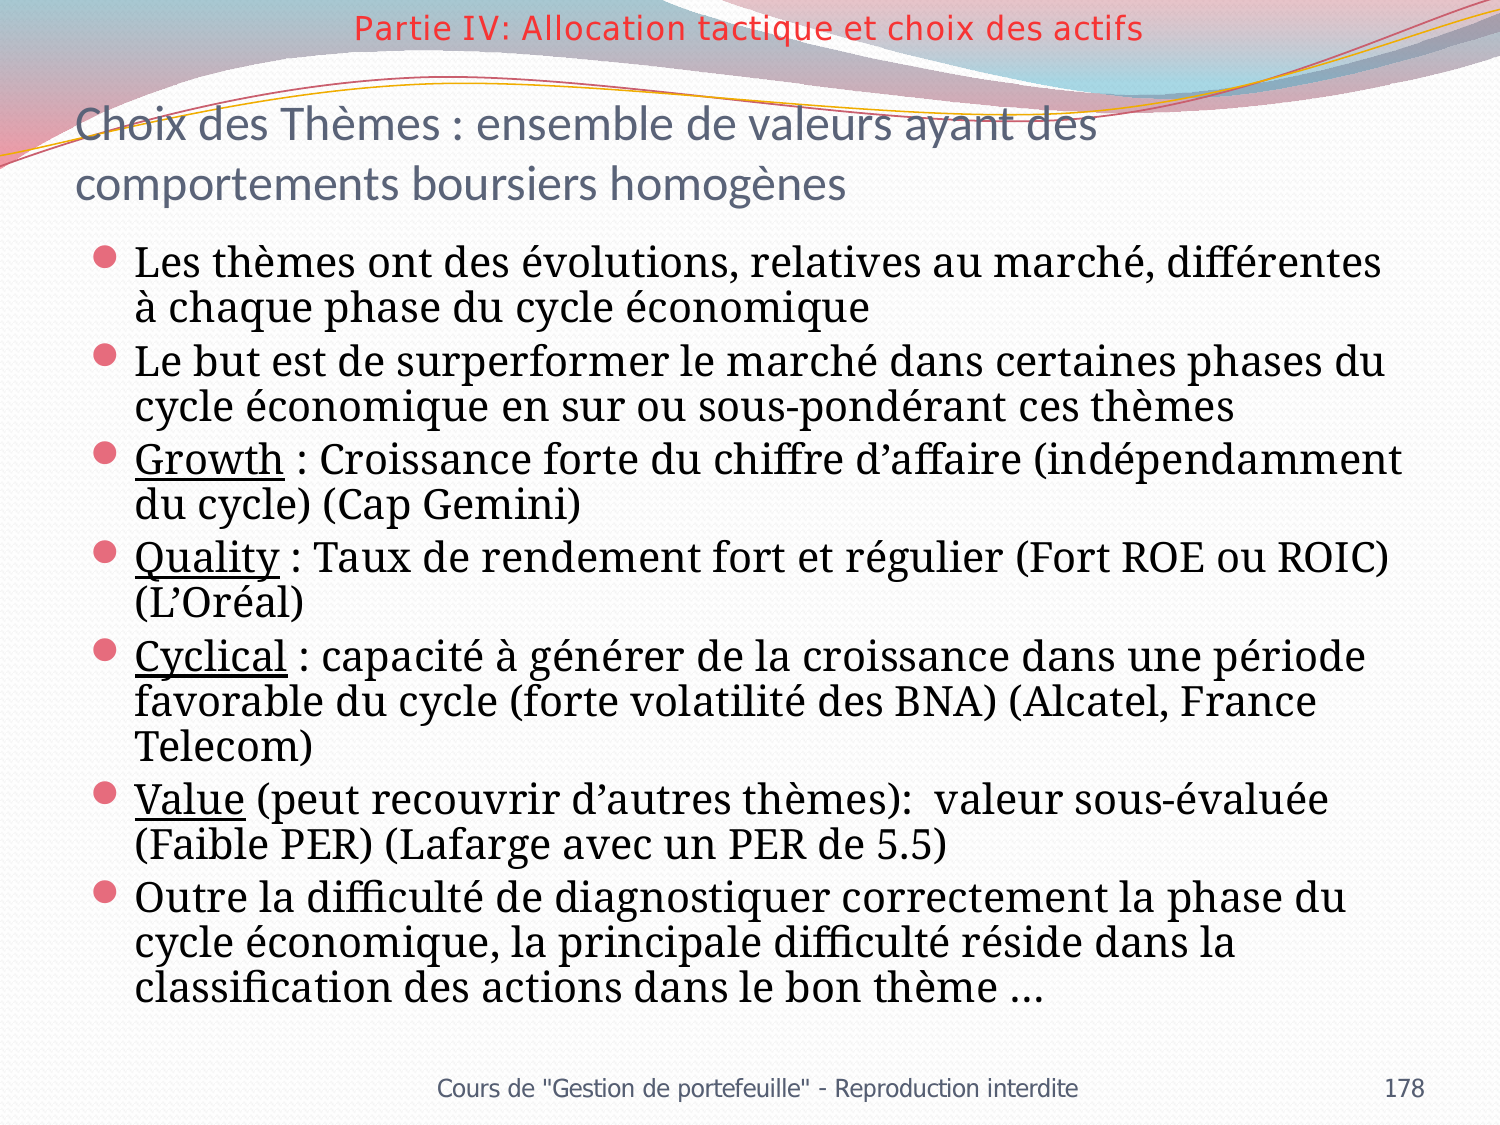

Partie IV: Allocation tactique et choix des actifs
# Choix des Thèmes : ensemble de valeurs ayant des comportements boursiers homogènes
Les thèmes ont des évolutions, relatives au marché, différentes à chaque phase du cycle économique
Le but est de surperformer le marché dans certaines phases du cycle économique en sur ou sous-pondérant ces thèmes
Growth : Croissance forte du chiffre d’affaire (indépendamment du cycle) (Cap Gemini)
Quality : Taux de rendement fort et régulier (Fort ROE ou ROIC) (L’Oréal)
Cyclical : capacité à générer de la croissance dans une période favorable du cycle (forte volatilité des BNA) (Alcatel, France Telecom)
Value (peut recouvrir d’autres thèmes):  valeur sous-évaluée (Faible PER) (Lafarge avec un PER de 5.5)
Outre la difficulté de diagnostiquer correctement la phase du cycle économique, la principale difficulté réside dans la classification des actions dans le bon thème …
Cours de "Gestion de portefeuille" - Reproduction interdite
178